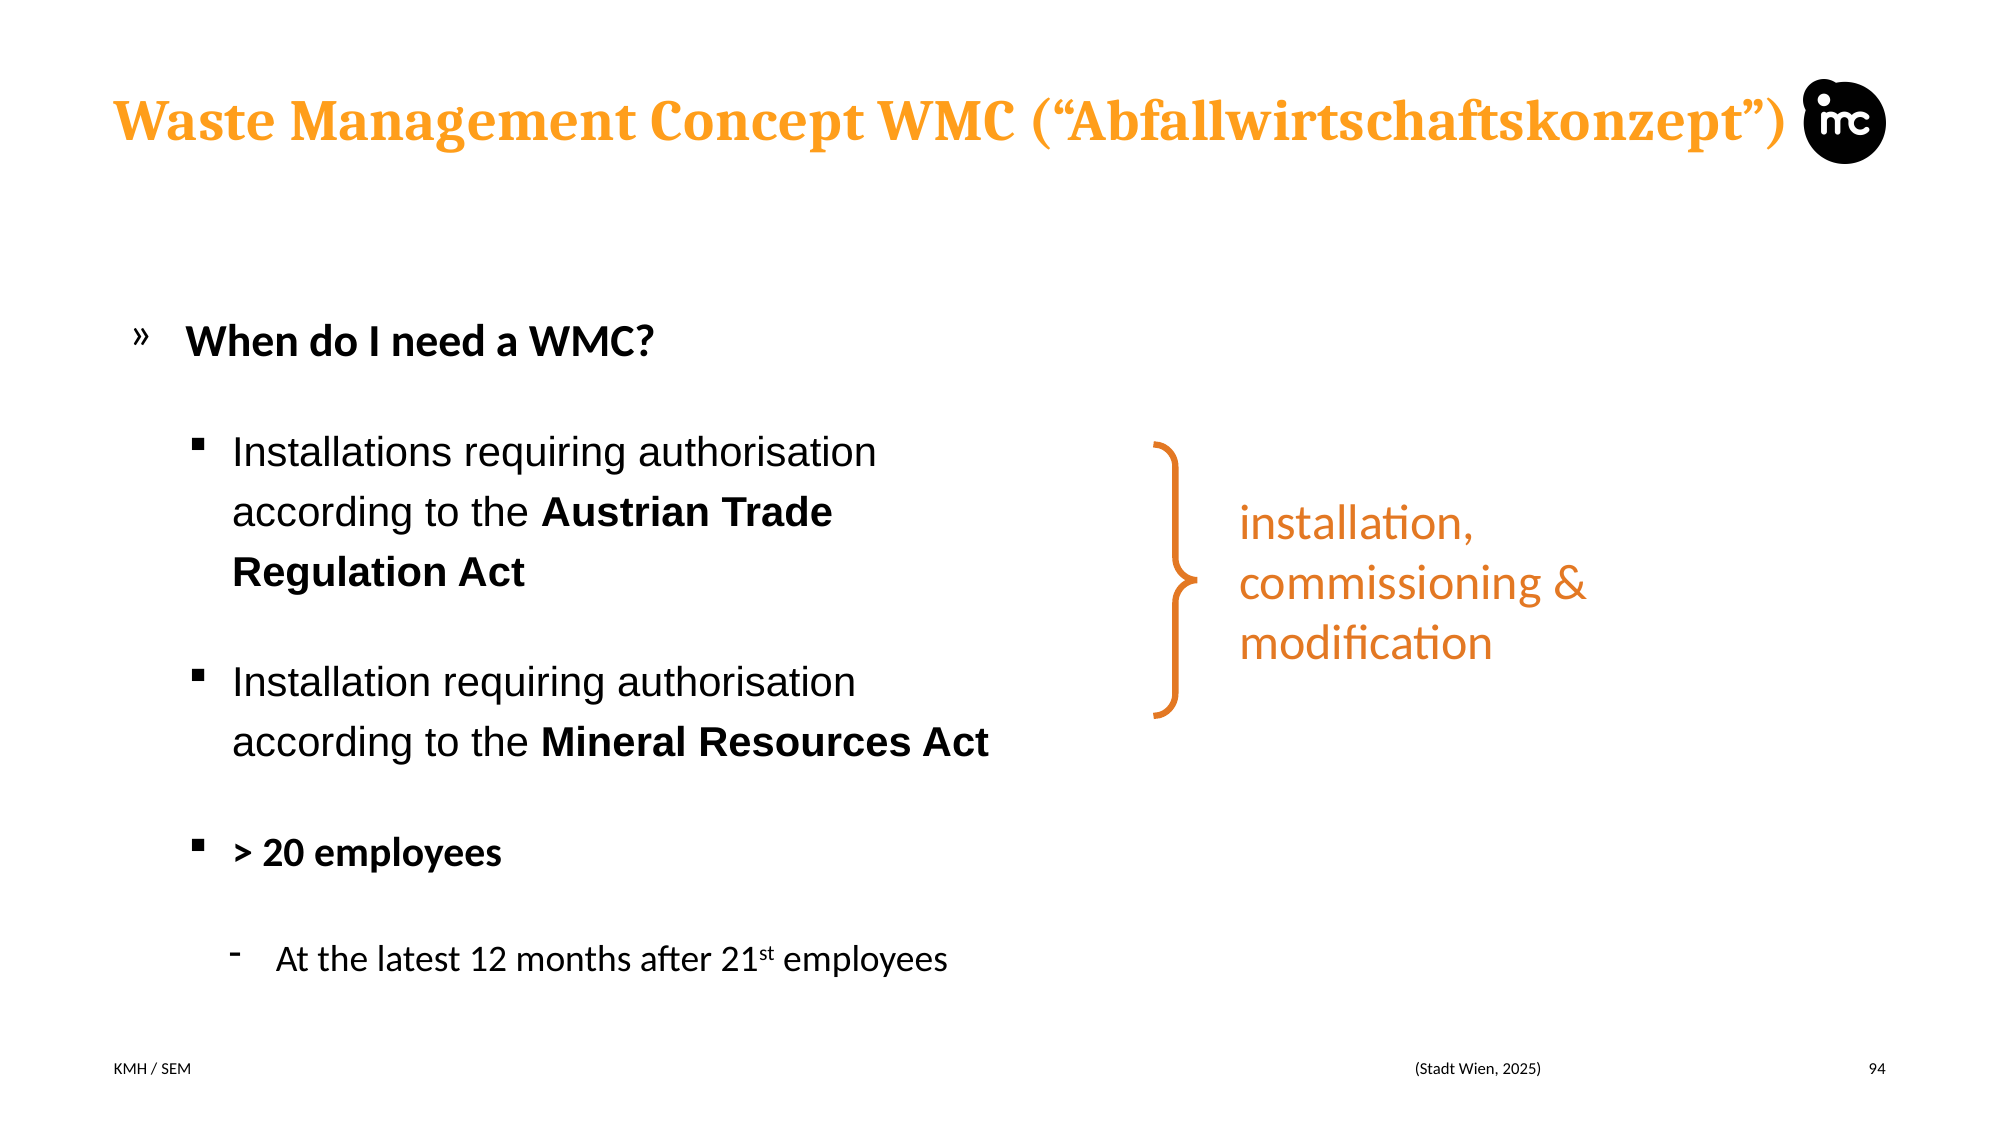

# Waste Management Concept WMC (“Abfallwirtschaftskonzept”)
When do I need a WMC?
Installations requiring authorisation according to the Austrian Trade Regulation Act
Installation requiring authorisation according to the Mineral Resources Act
> 20 employees
At the latest 12 months after 21st employees

installation, commissioning & modification
KMH / SEM
(Stadt Wien, 2025)
94